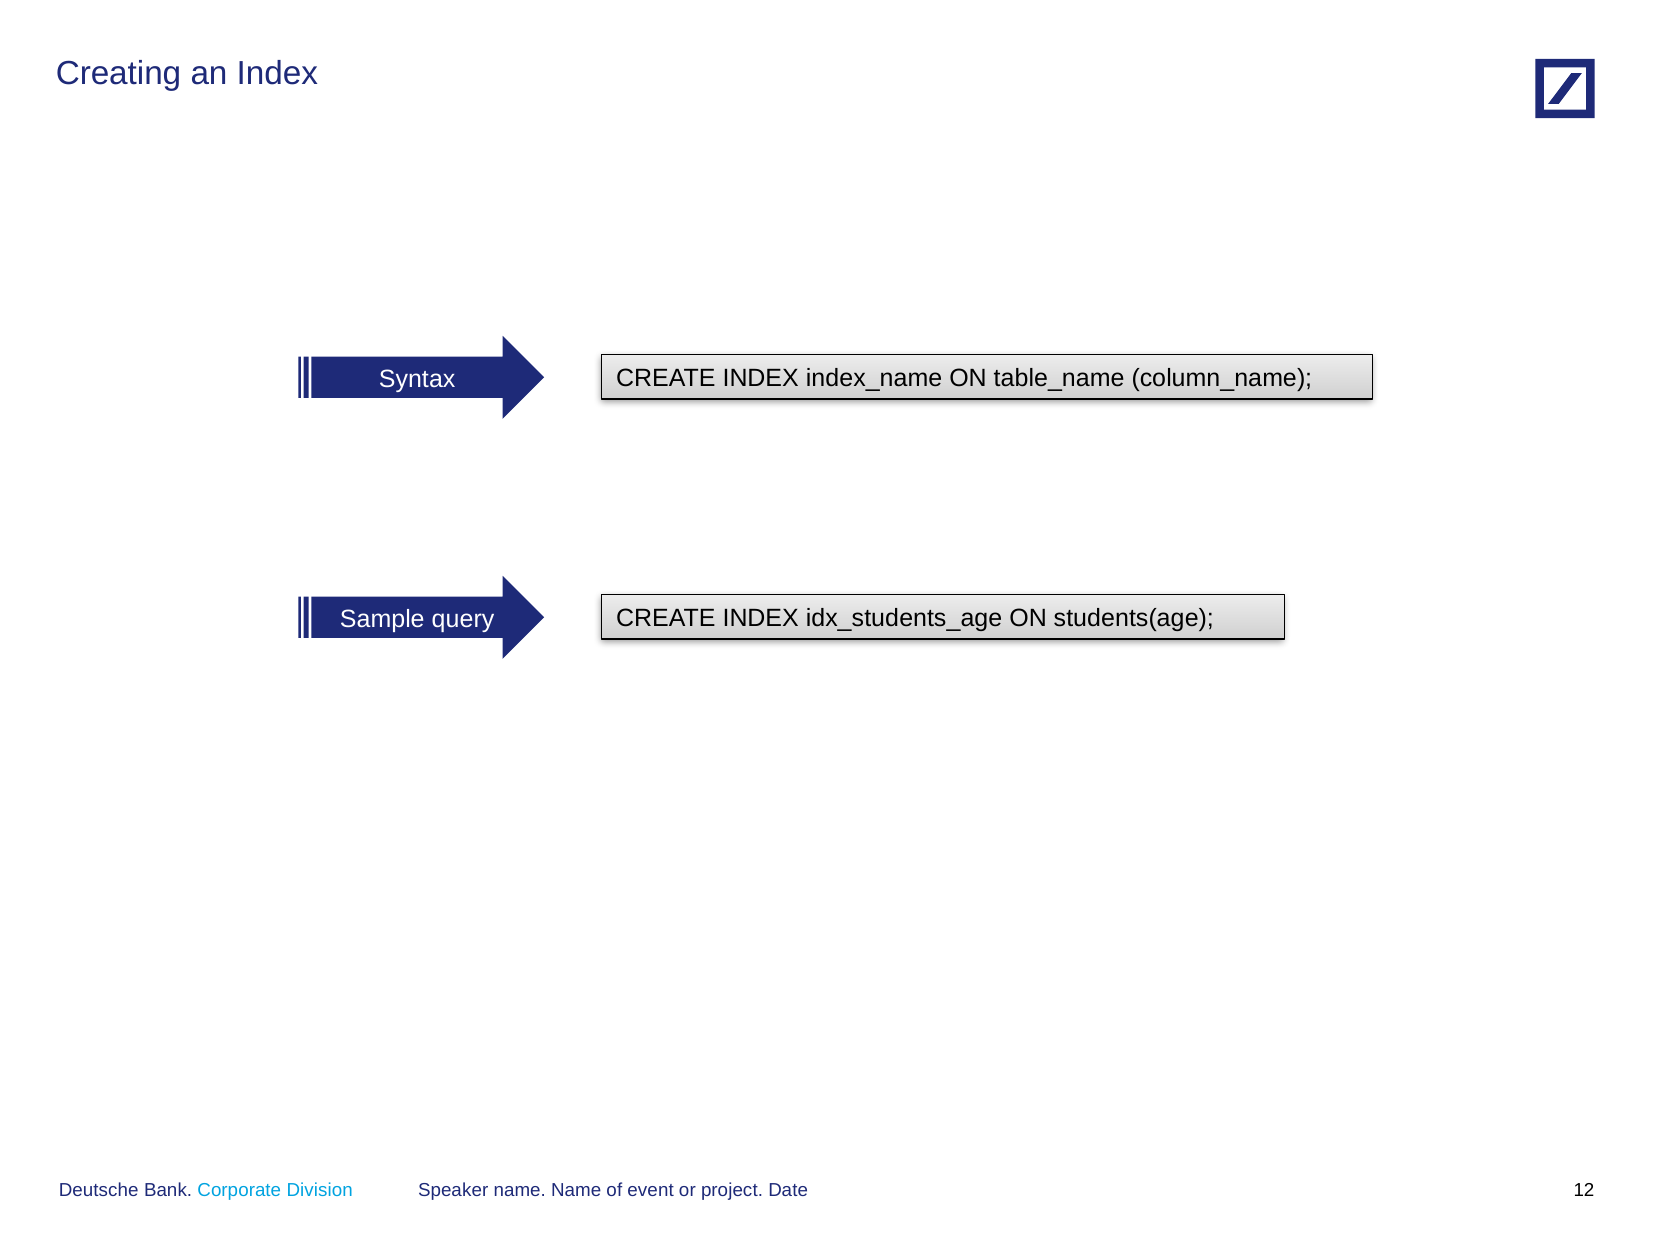

# Creating an Index
Syntax
CREATE INDEX index_name ON table_name (column_name);
Sample query
CREATE INDEX idx_students_age ON students(age);
Speaker name. Name of event or project. Date
12